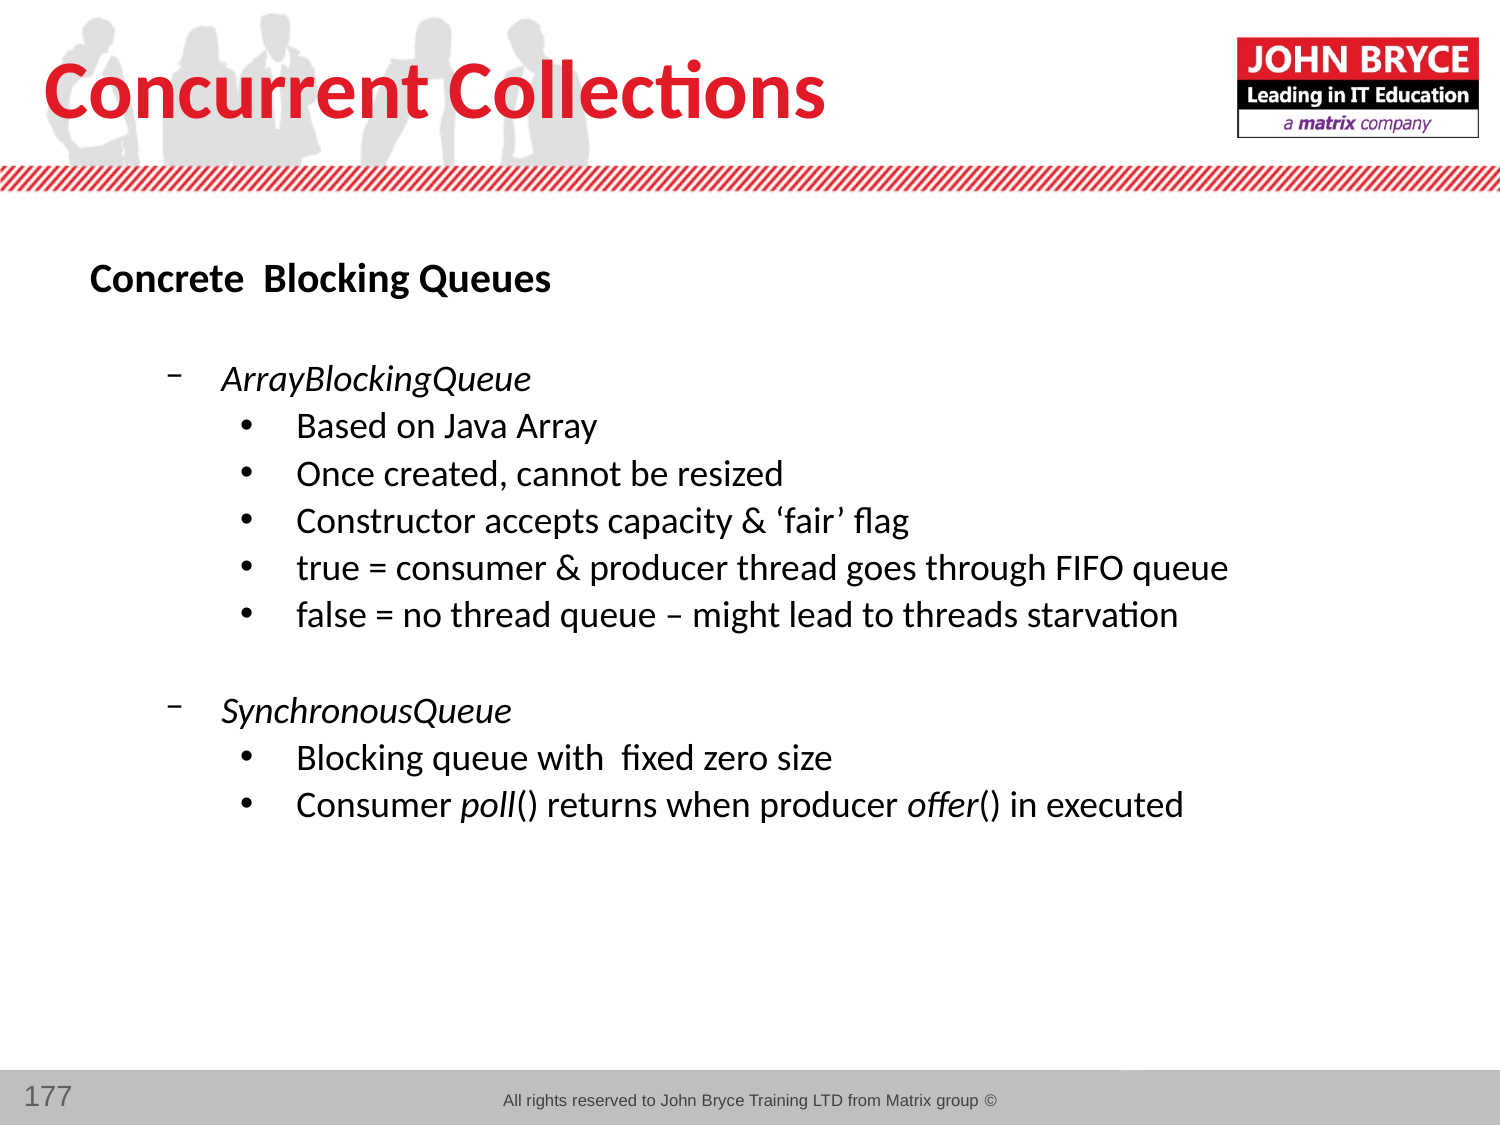

# Concurrent Collections
Concrete  Blocking Queues

ArrayBlockingQueue
Based on Java Array
Once created, cannot be resized
Constructor accepts capacity & ‘fair’ flag
true = consumer & producer thread goes through FIFO queue
false = no thread queue – might lead to threads starvation

SynchronousQueue
Blocking queue with  fixed zero size
Consumer poll() returns when producer offer() in executed